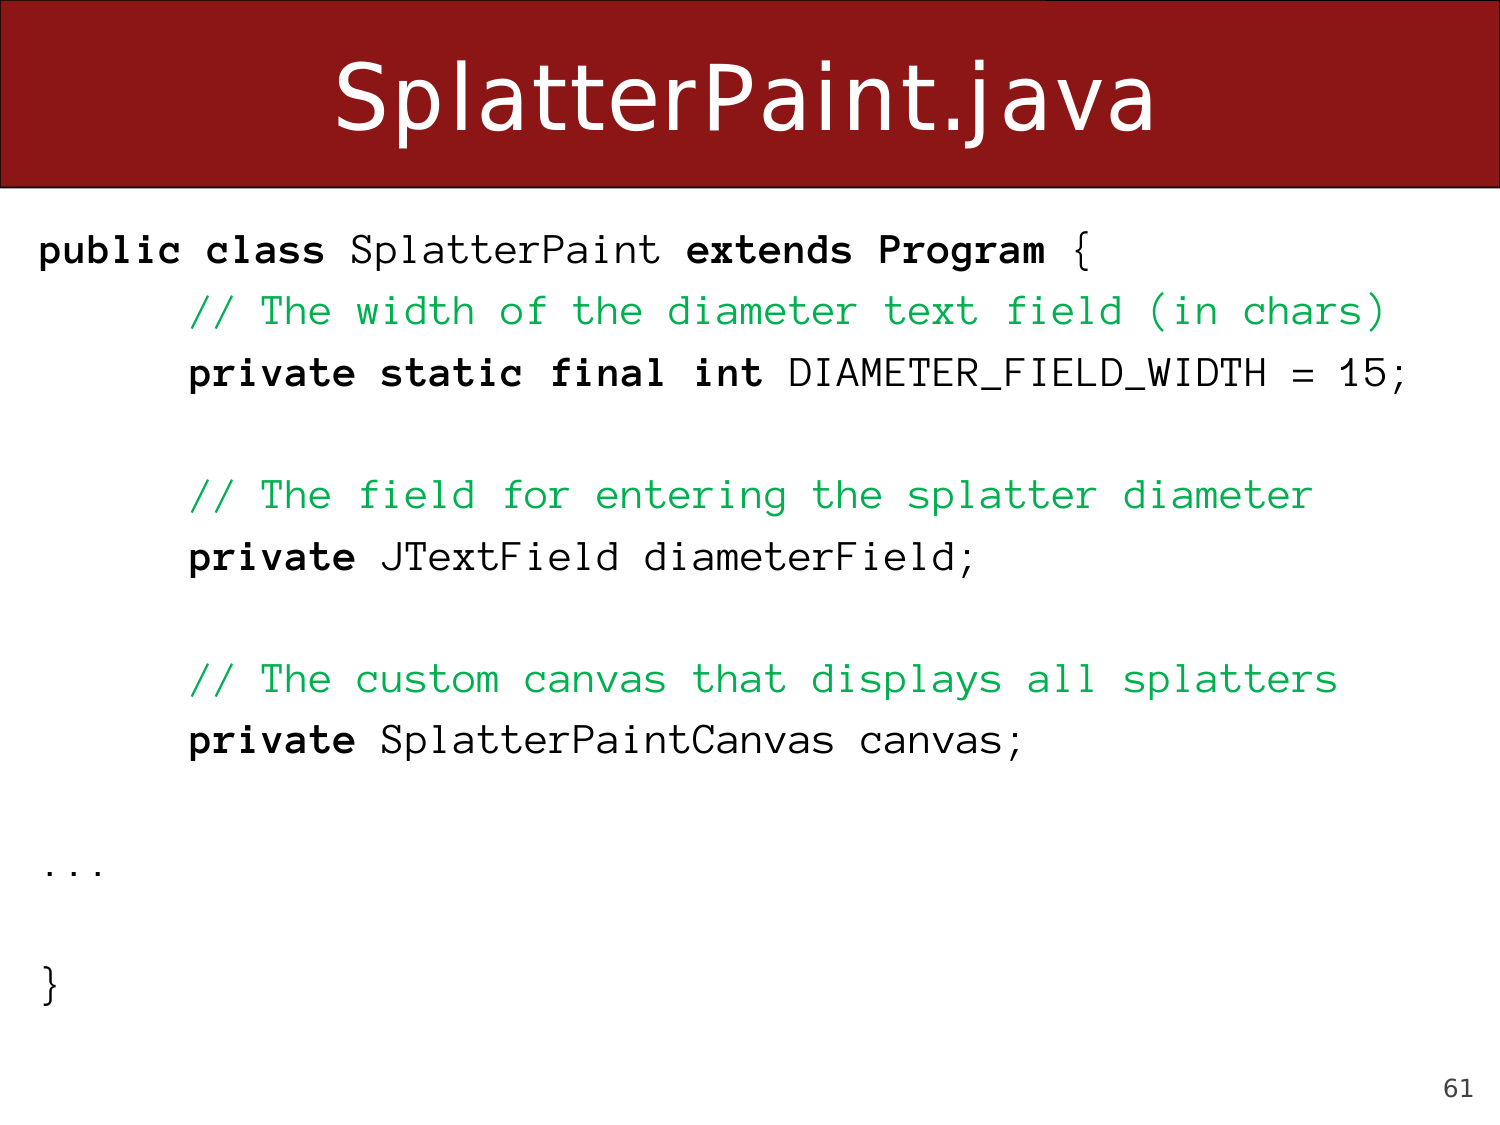

# SplatterPaint.java
public class SplatterPaint extends Program {
	// The width of the diameter text field (in chars)
	private static final int DIAMETER_FIELD_WIDTH = 15;

	// The field for entering the splatter diameter
	private JTextField diameterField;

	// The custom canvas that displays all splatters
	private SplatterPaintCanvas canvas;

...

}